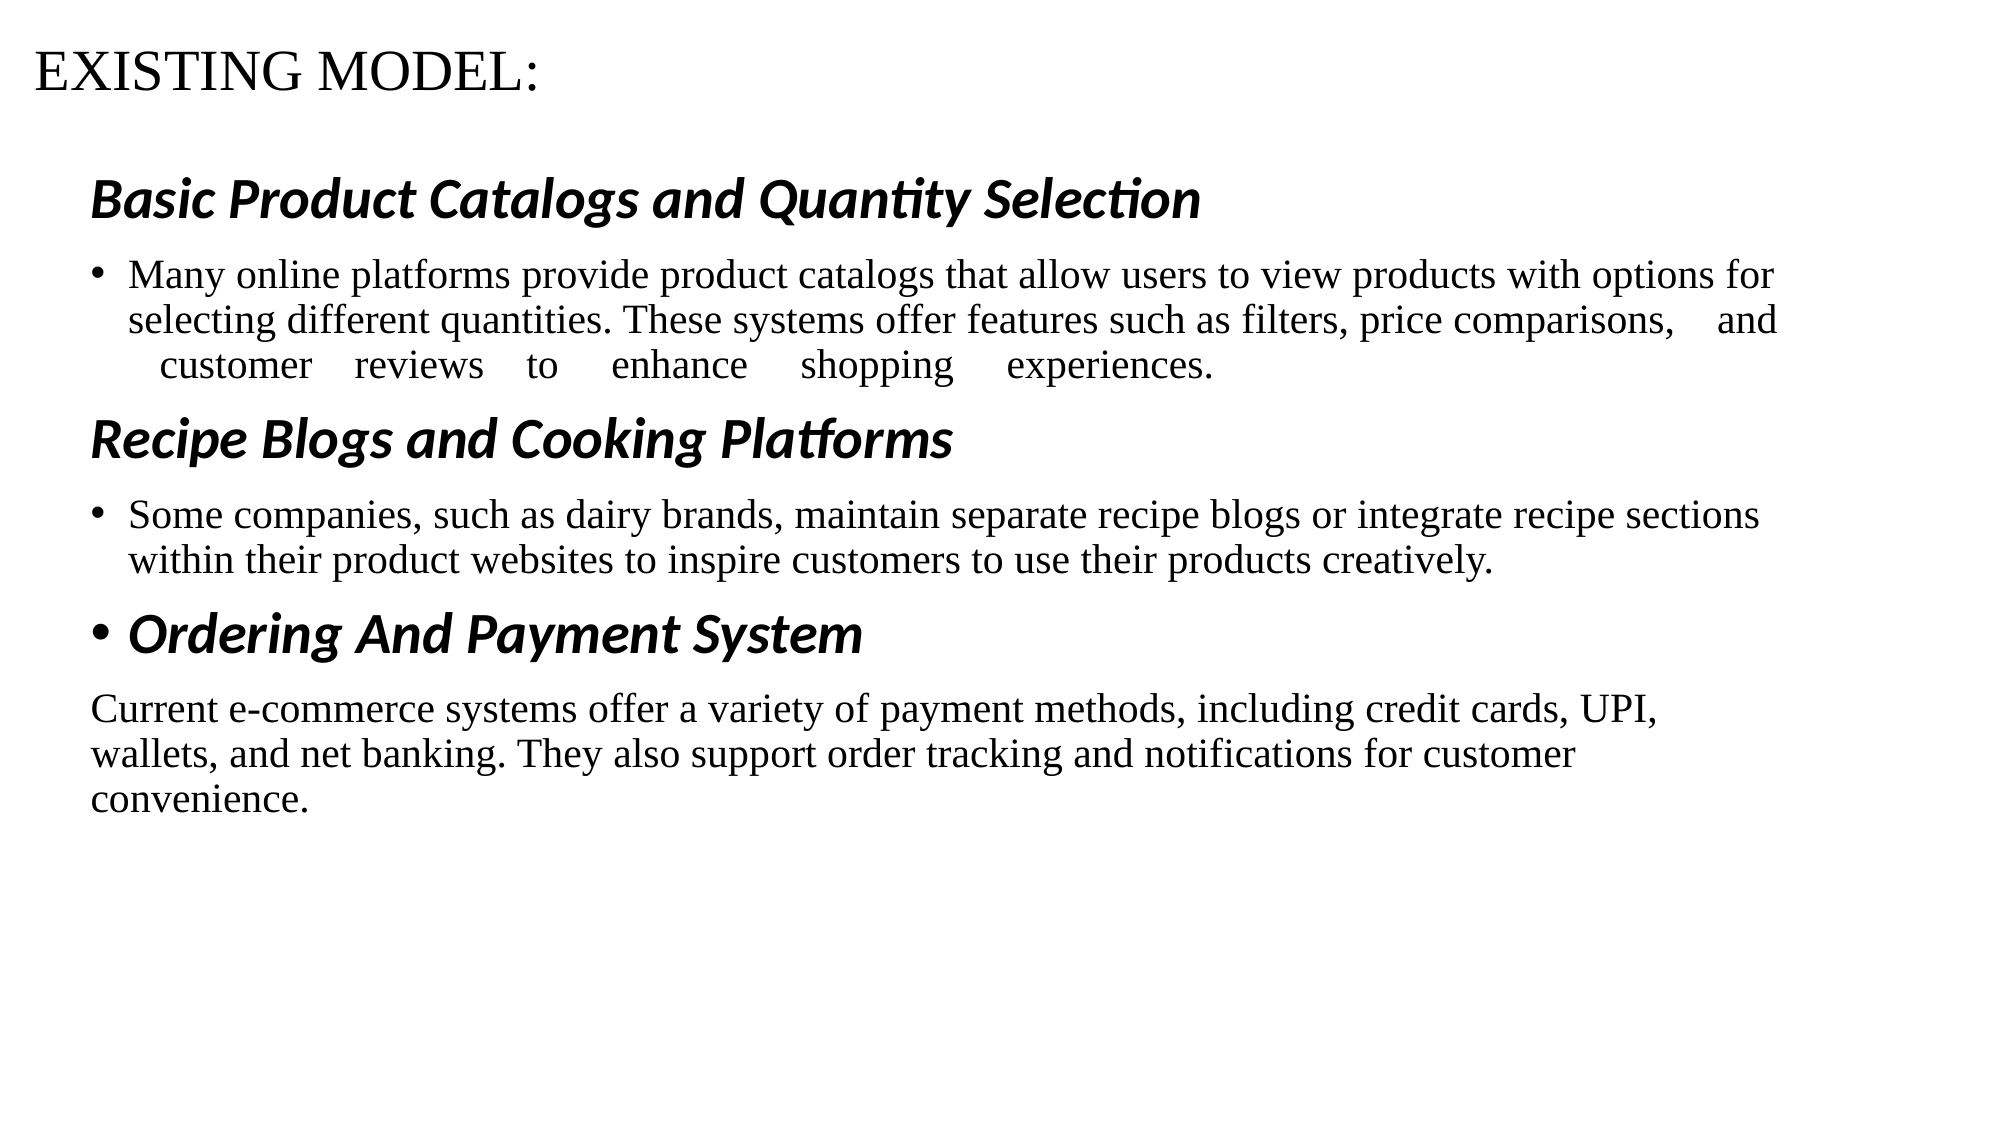

# EXISTING MODEL:
Basic Product Catalogs and Quantity Selection
Many online platforms provide product catalogs that allow users to view products with options for selecting different quantities. These systems offer features such as filters, price comparisons,    and    customer    reviews    to     enhance     shopping     experiences.
Recipe Blogs and Cooking Platforms
Some companies, such as dairy brands, maintain separate recipe blogs or integrate recipe sections within their product websites to inspire customers to use their products creatively.
Ordering And Payment System
Current e-commerce systems offer a variety of payment methods, including credit cards, UPI, wallets, and net banking. They also support order tracking and notifications for customer convenience.